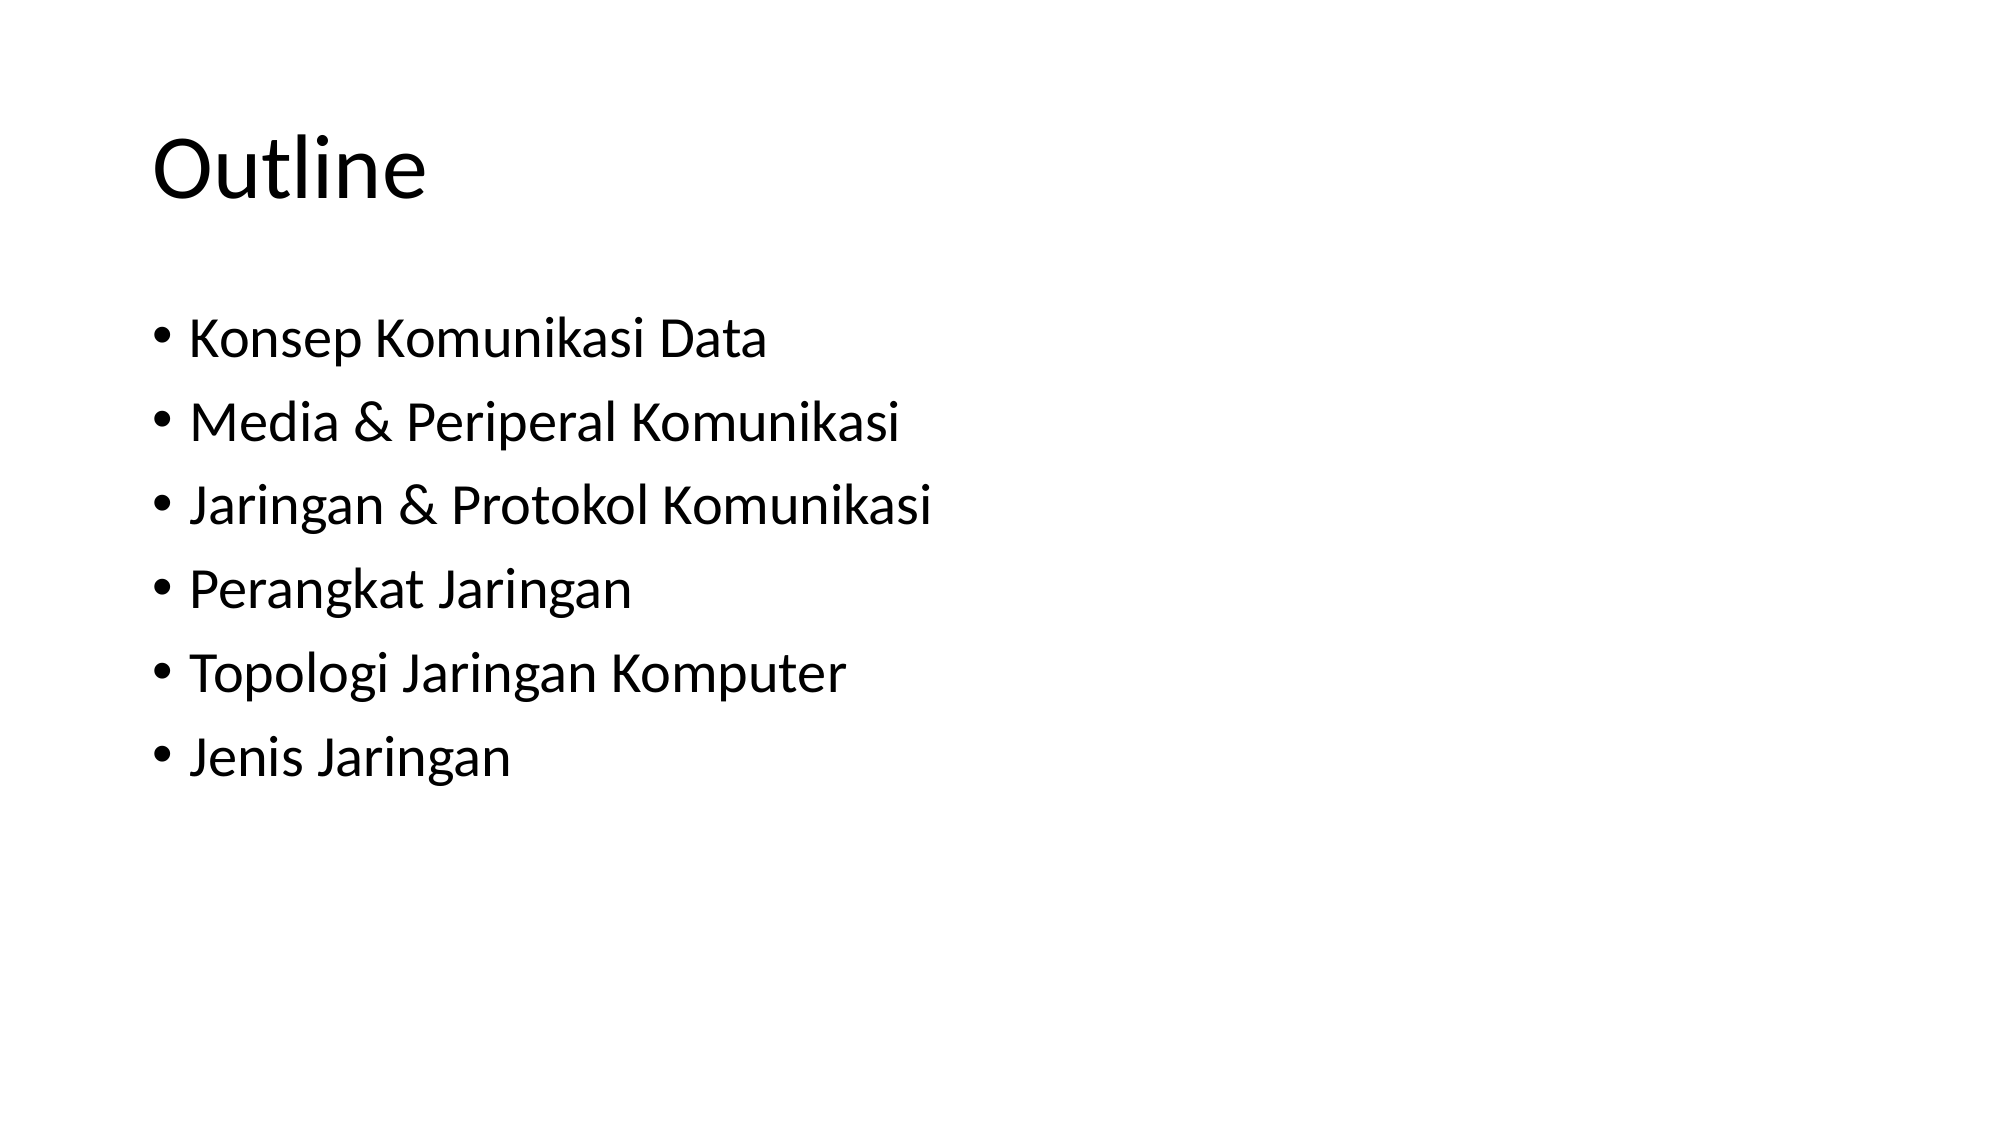

# Outline
Konsep Komunikasi Data
Media & Periperal Komunikasi
Jaringan & Protokol Komunikasi
Perangkat Jaringan
Topologi Jaringan Komputer
Jenis Jaringan